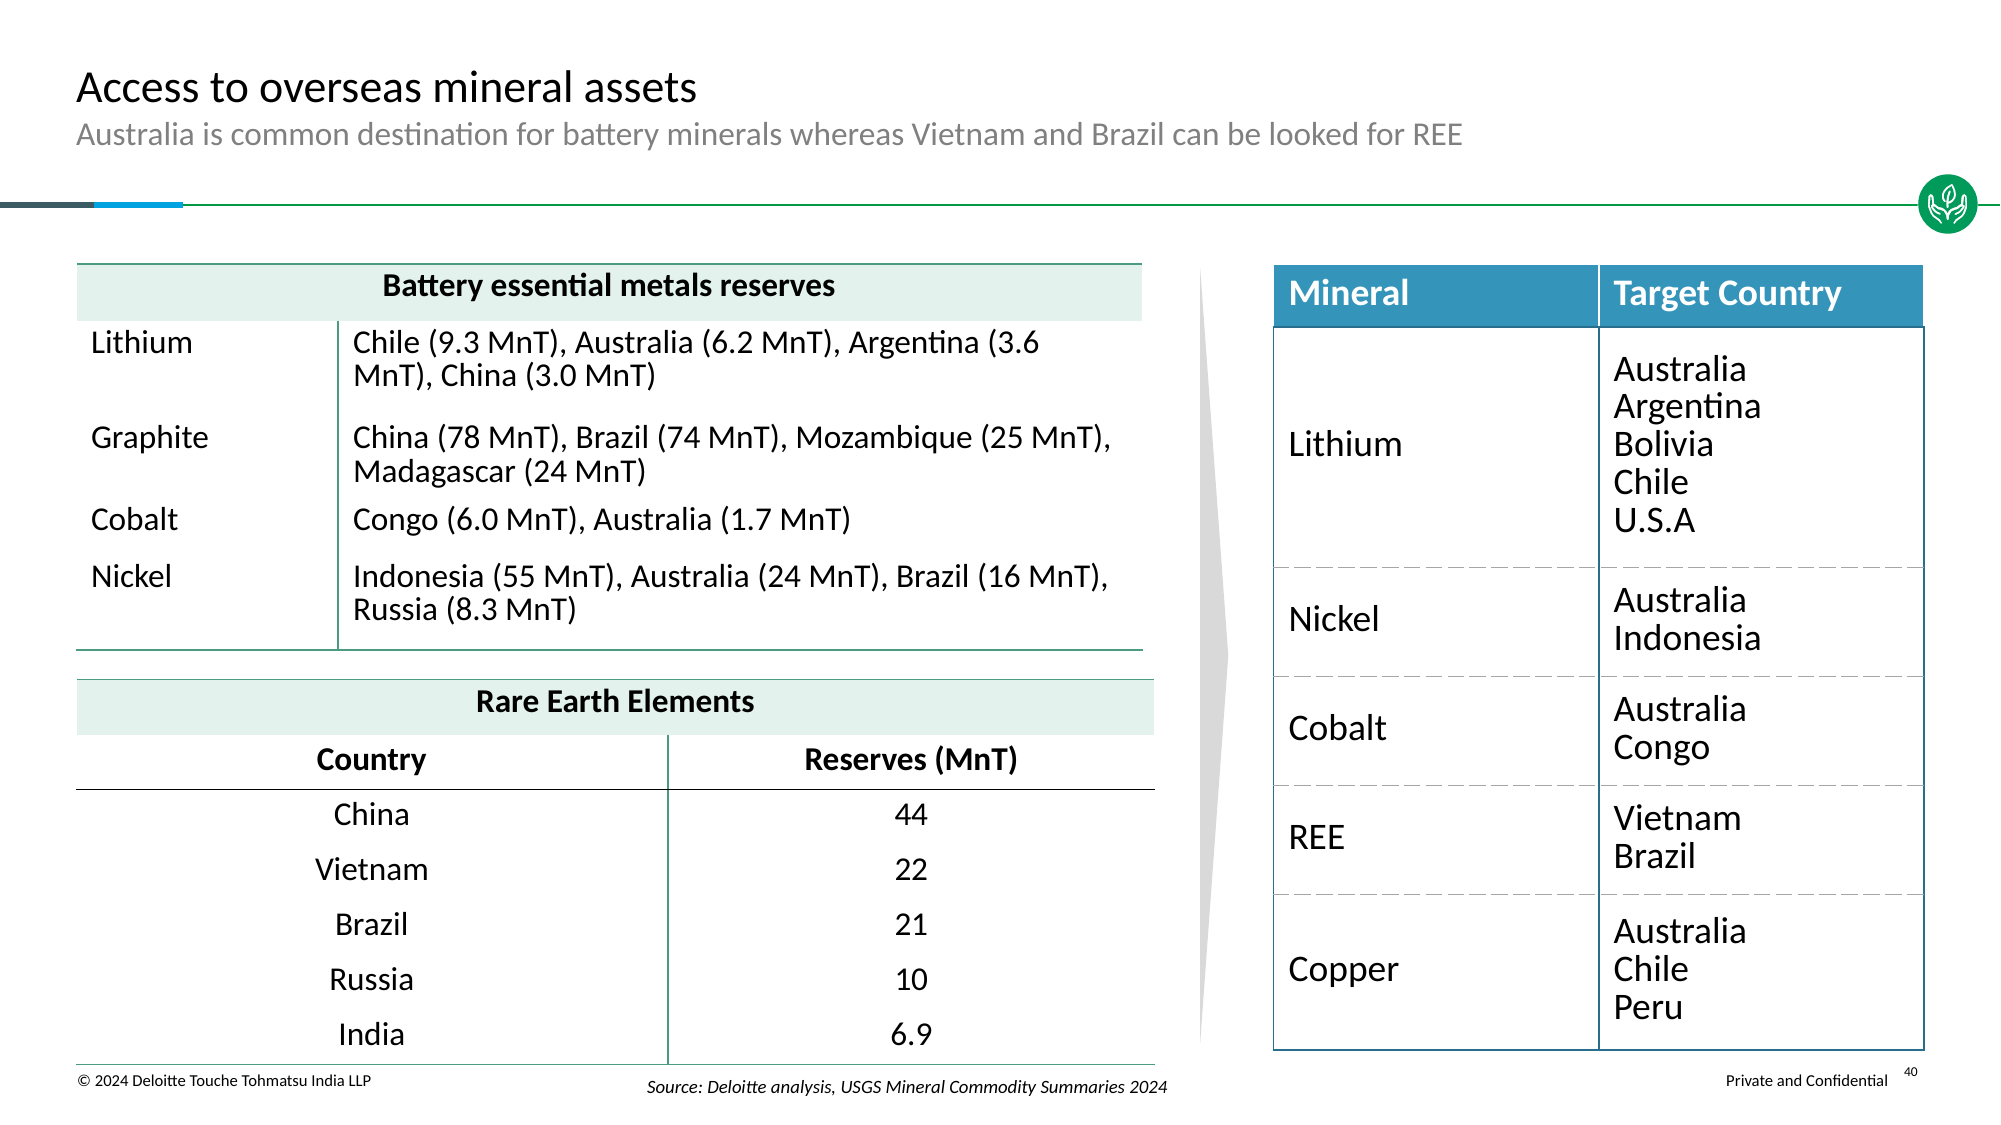

# Access to overseas mineral assets
Australia is common destination for battery minerals whereas Vietnam and Brazil can be looked for REE
| Battery essential metals reserves |  |
| --- | --- |
| Lithium | Chile (9.3 MnT), Australia (6.2 MnT), Argentina (3.6 MnT), China (3.0 MnT) |
| Graphite | China (78 MnT), Brazil (74 MnT), Mozambique (25 MnT), Madagascar (24 MnT) |
| Cobalt | Congo (6.0 MnT), Australia (1.7 MnT) |
| Nickel | Indonesia (55 MnT), Australia (24 MnT), Brazil (16 MnT), Russia (8.3 MnT) |
| Mineral | Target Country |
| --- | --- |
| Lithium | Australia Argentina Bolivia Chile U.S.A |
| Nickel | Australia Indonesia |
| Cobalt | Australia Congo |
| REE | Vietnam Brazil |
| Copper | Australia Chile Peru |

| Rare Earth Elements |  |
| --- | --- |
| Country | Reserves (MnT) |
| China | 44 |
| Vietnam | 22 |
| Brazil | 21 |
| Russia | 10 |
| India | 6.9 |
Source: Deloitte analysis, USGS Mineral Commodity Summaries 2024